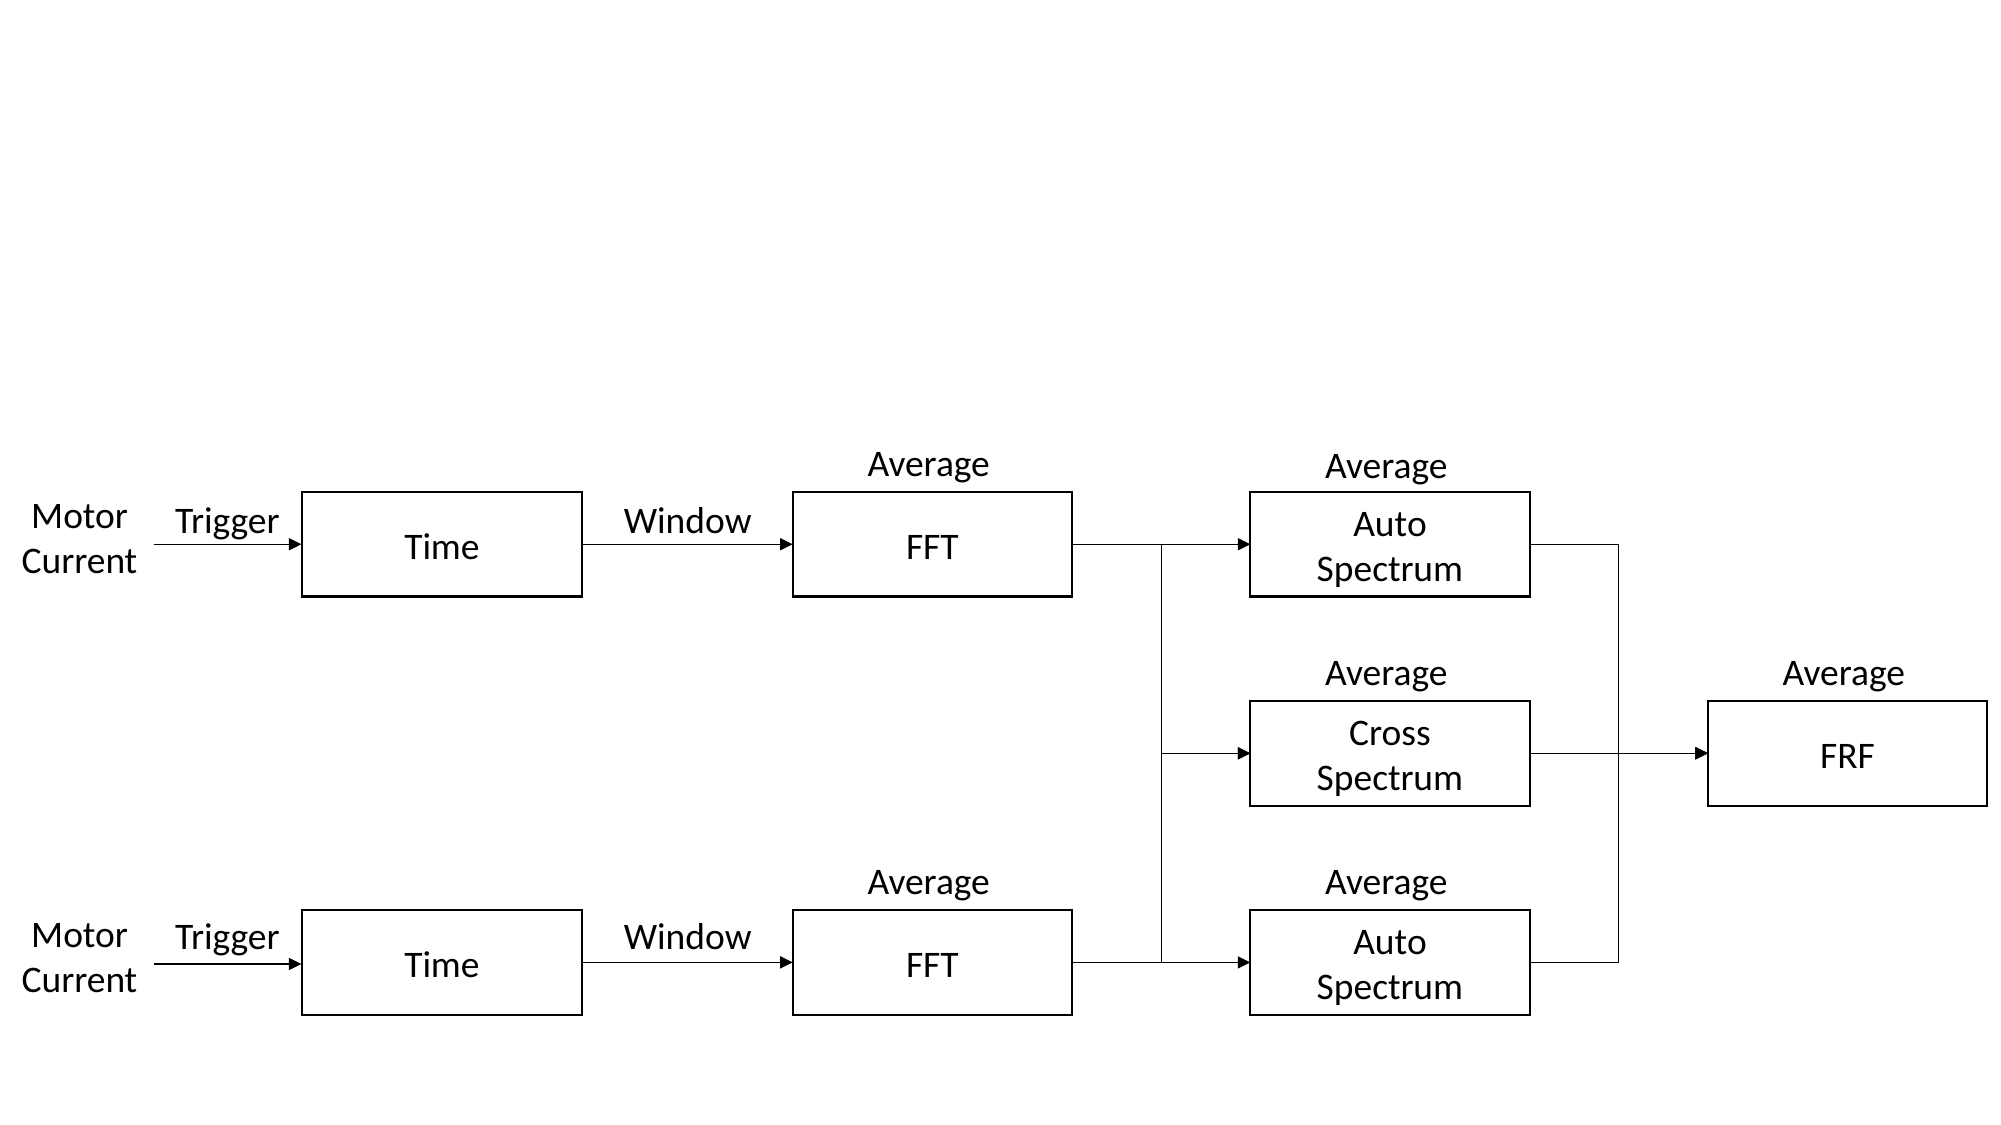

Average
Average
Motor
Current
Trigger
Window
Time
FFT
Auto
Spectrum
Average
Average
Cross
Spectrum
FRF
Average
Average
Motor
Current
Trigger
Window
Time
FFT
Auto
Spectrum